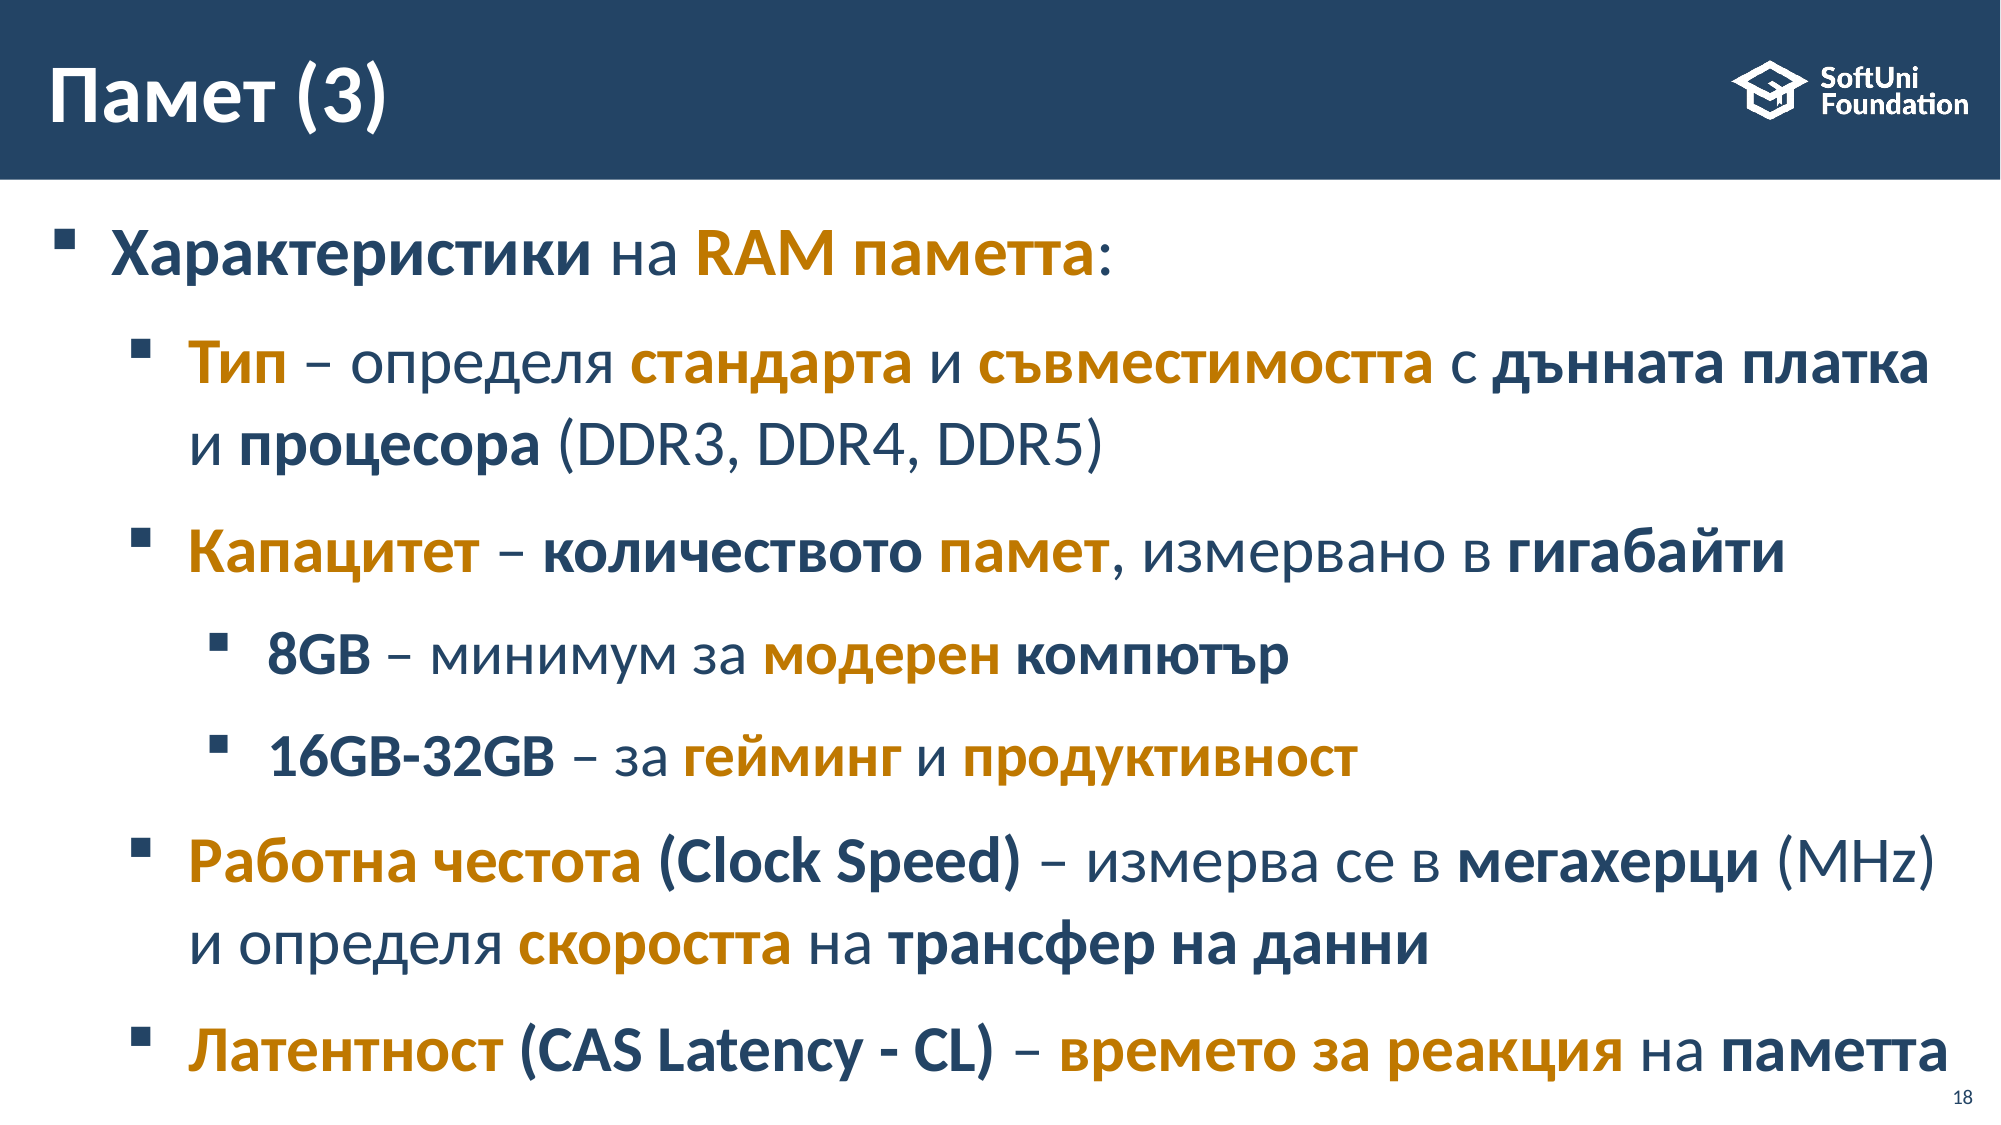

# Памет (3)
Характеристики на RAM паметта:
Тип – определя стандарта и съвместимостта с дънната платка и процесора (DDR3, DDR4, DDR5)
Капацитет – количеството памет, измервано в гигабайти
8GB – минимум за модерен компютър
16GB-32GB – за гейминг и продуктивност
Работна честота (Clock Speed) – измерва се в мегахерци (MHz) и определя скоростта на трансфер на данни
Латентност (CAS Latency - CL) – времето за реакция на паметта
18